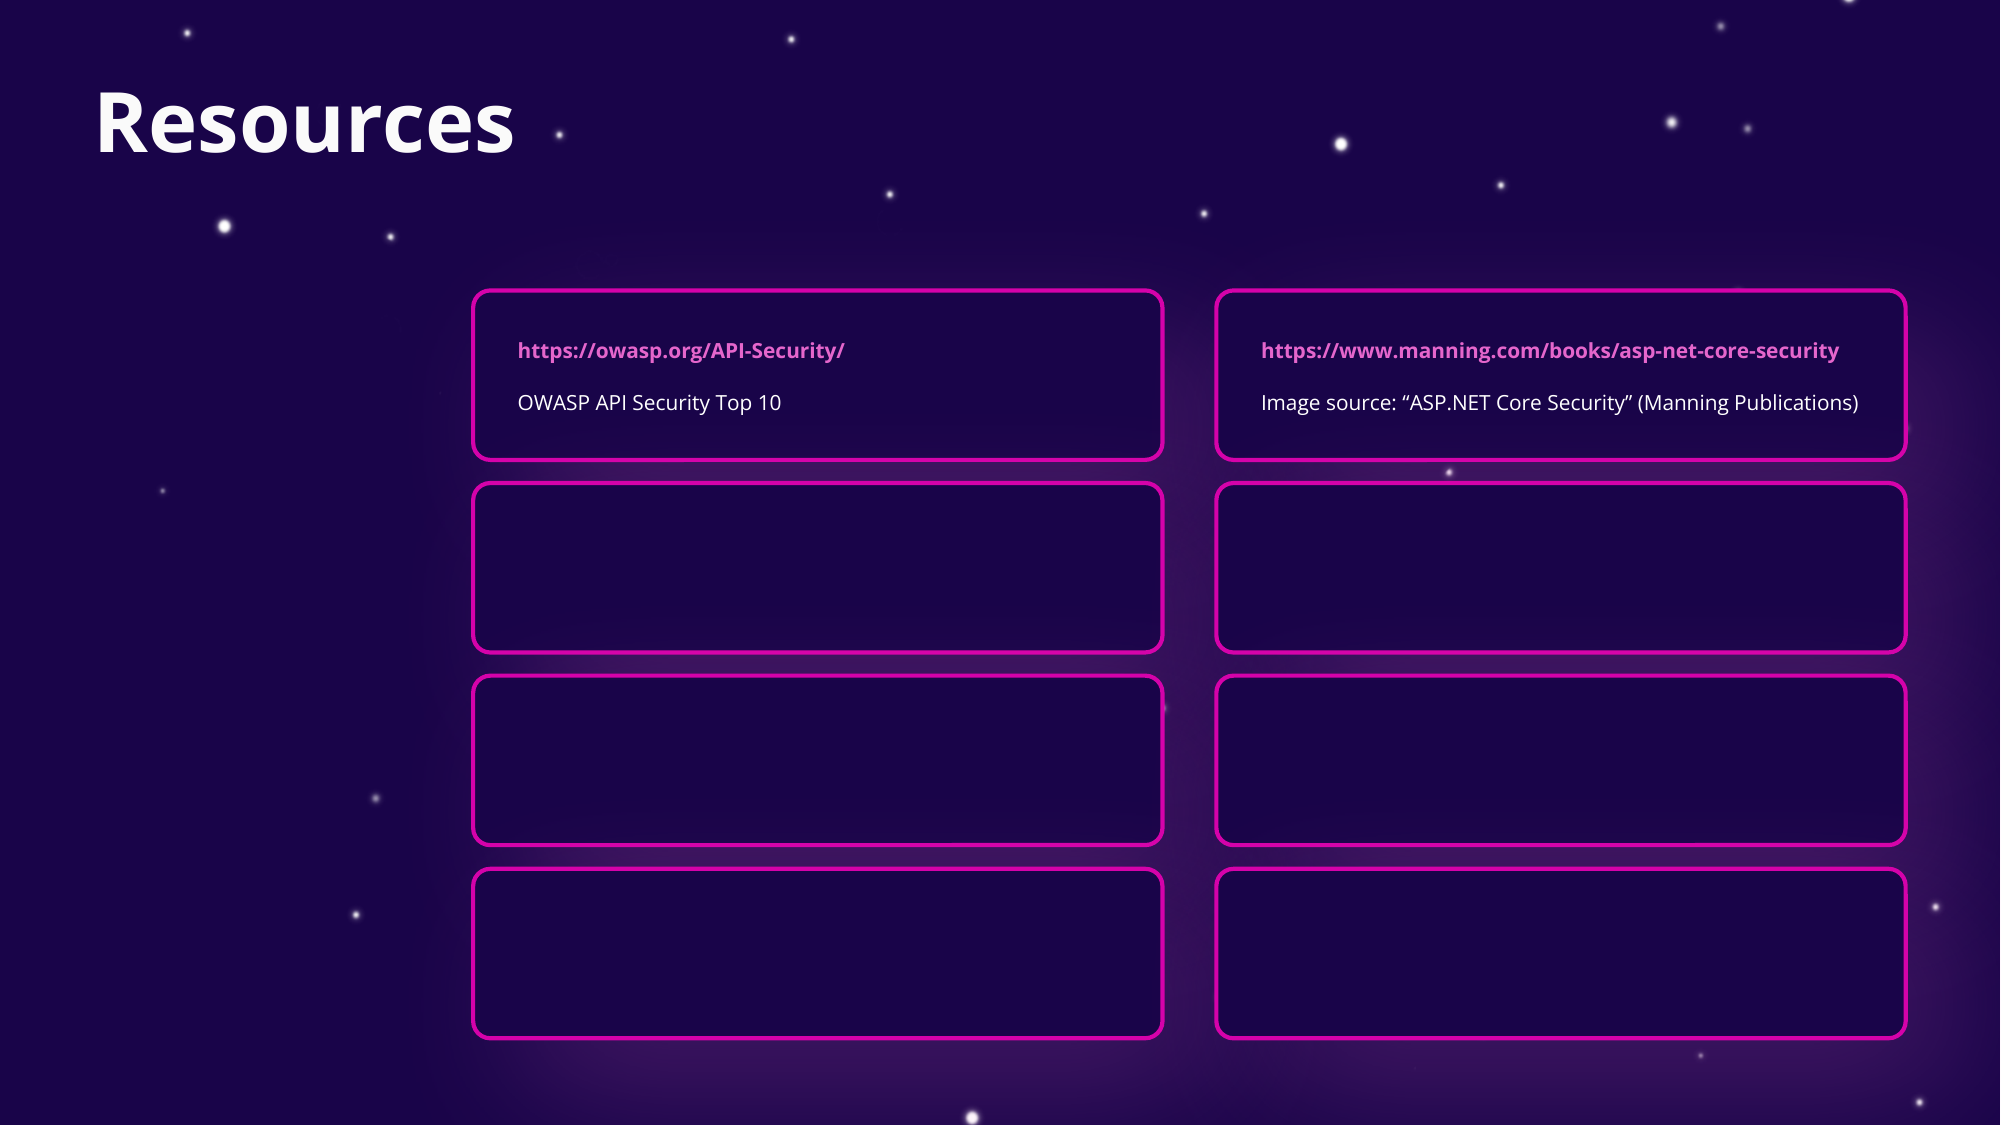

# Resources
https://owasp.org/API-Security/
https://www.manning.com/books/asp-net-core-security
OWASP API Security Top 10
Image source: “ASP.NET Core Security” (Manning Publications)